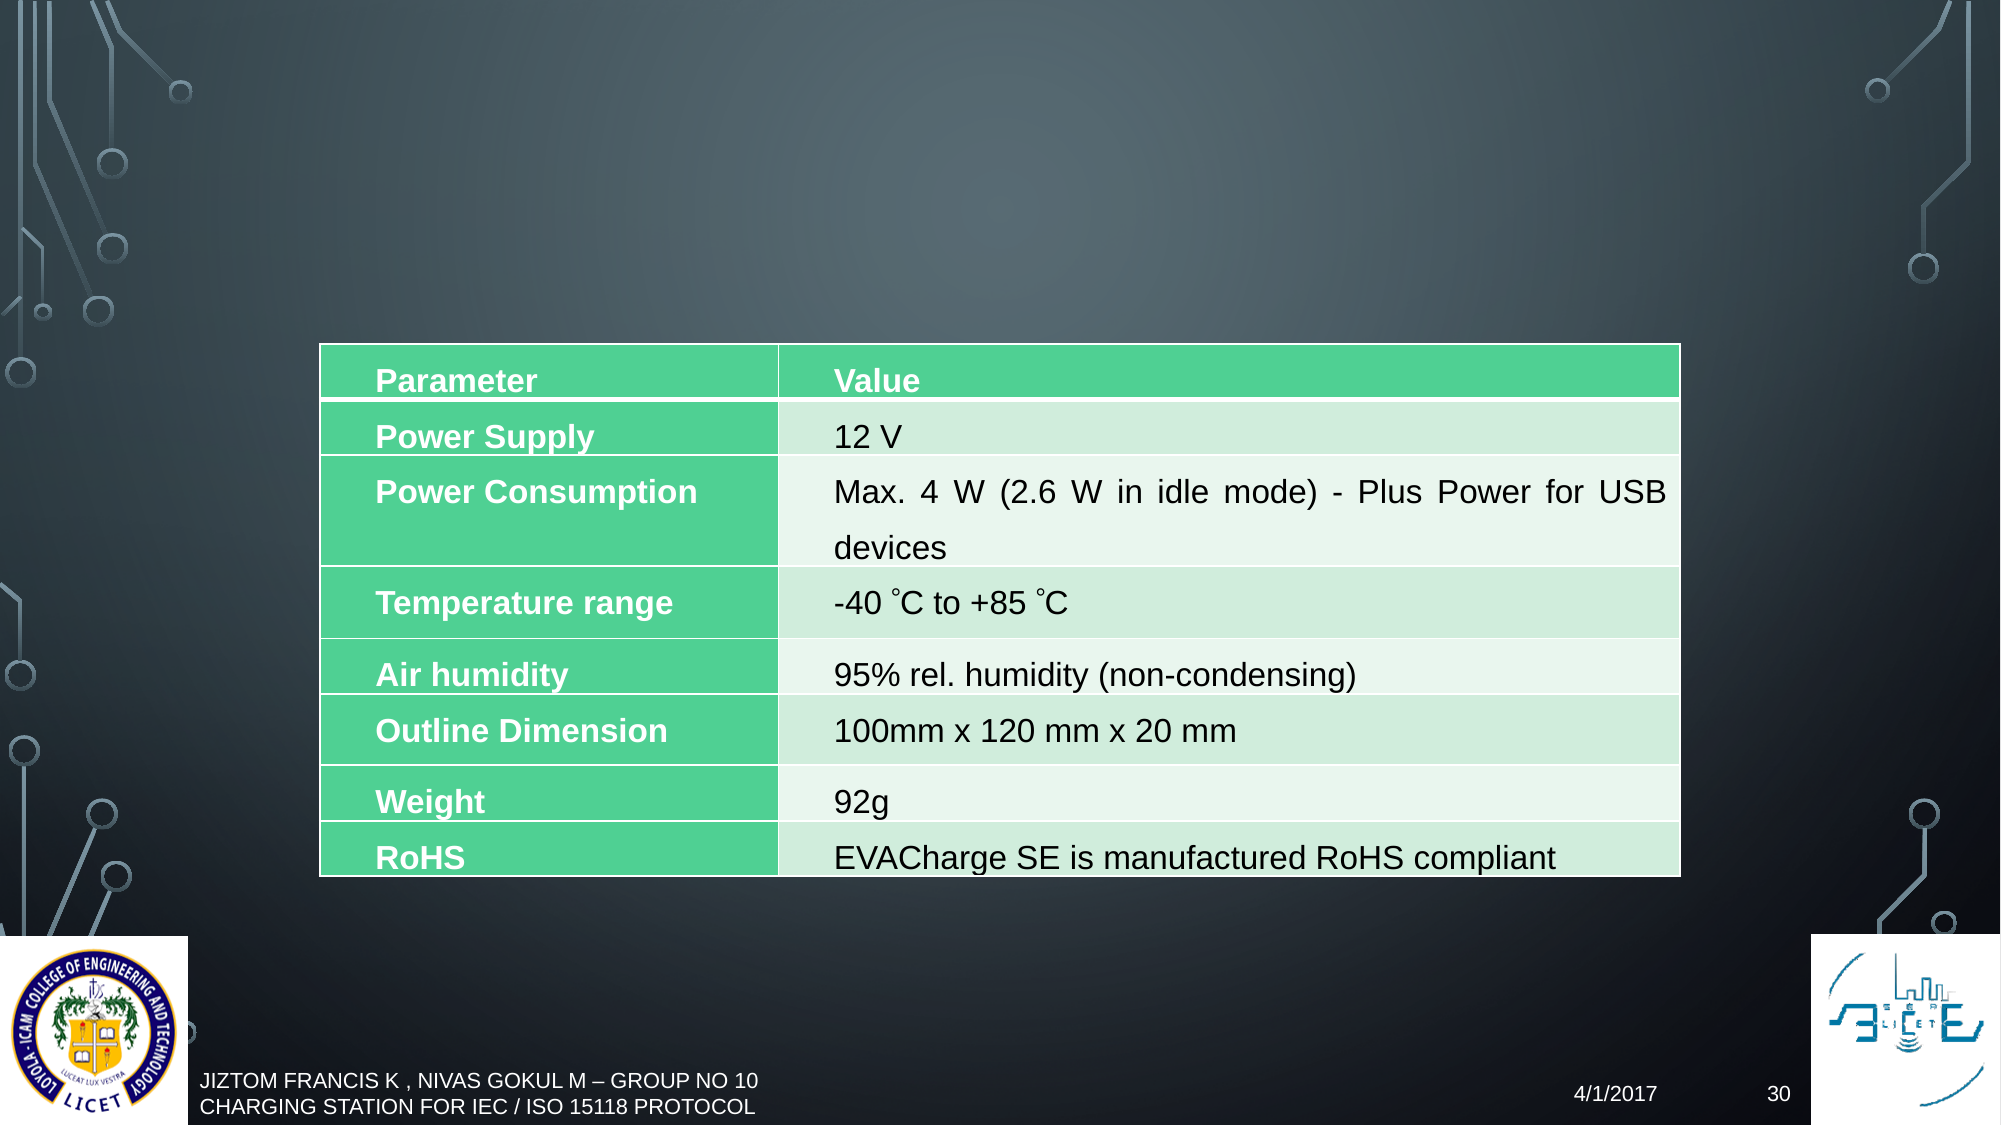

#
| Parameter | Value |
| --- | --- |
| Power Supply | 12 V |
| Power Consumption | Max. 4 W (2.6 W in idle mode) - Plus Power for USB devices |
| Temperature range | -40 °C to +85 °C |
| Air humidity | 95% rel. humidity (non-condensing) |
| Outline Dimension | 100mm x 120 mm x 20 mm |
| Weight | 92g |
| RoHS | EVACharge SE is manufactured RoHS compliant |
30
4/1/2017
JIZTOM FRANCIS K , NIVAS GOKUL M – GROUP NO 10
CHARGING STATION FOR IEC / ISO 15118 PROTOCOL